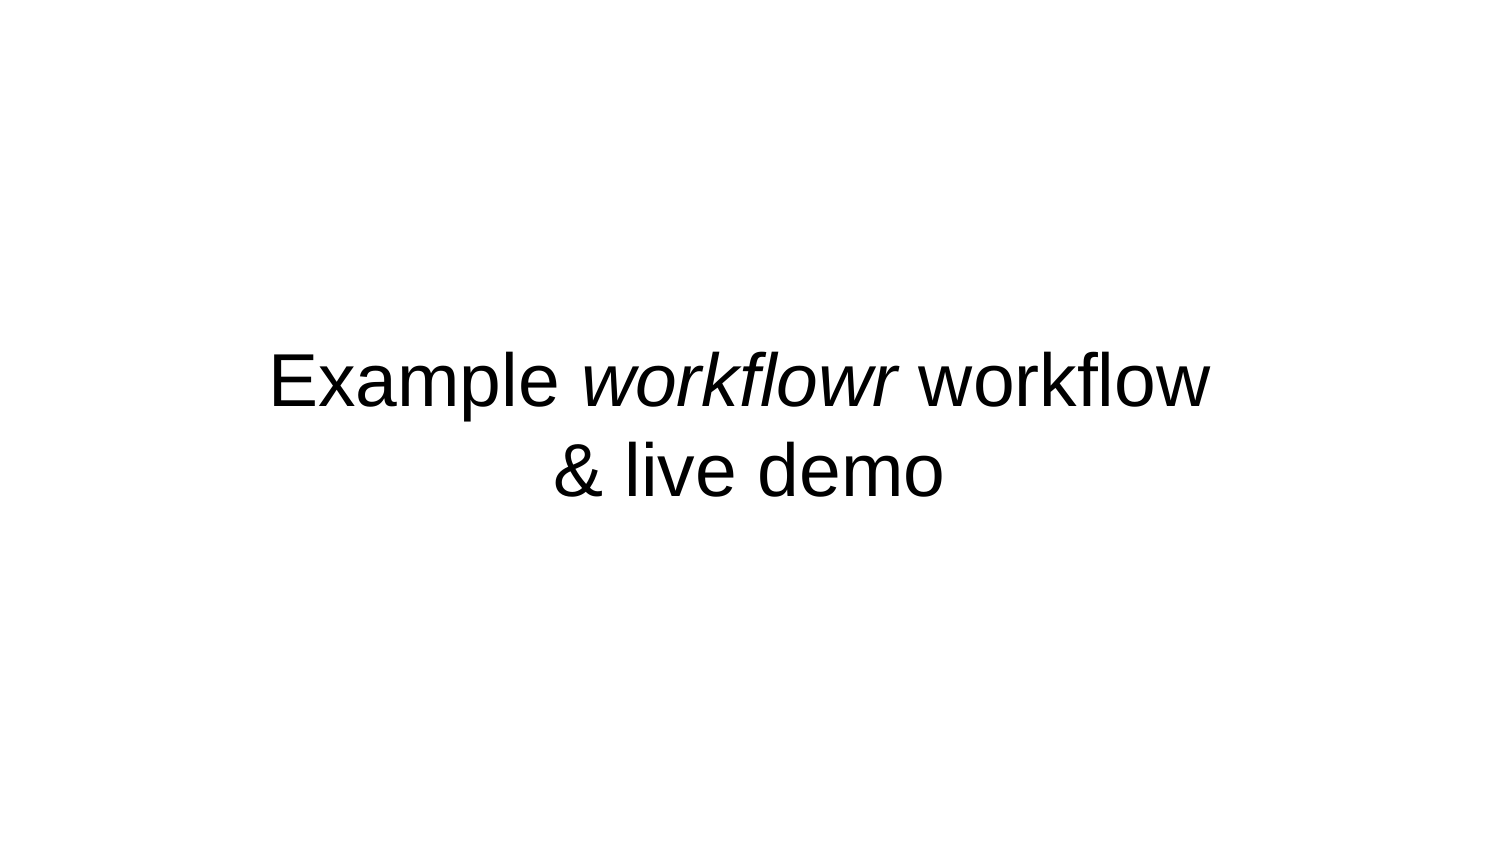

# Example workflowr workflow & live demo